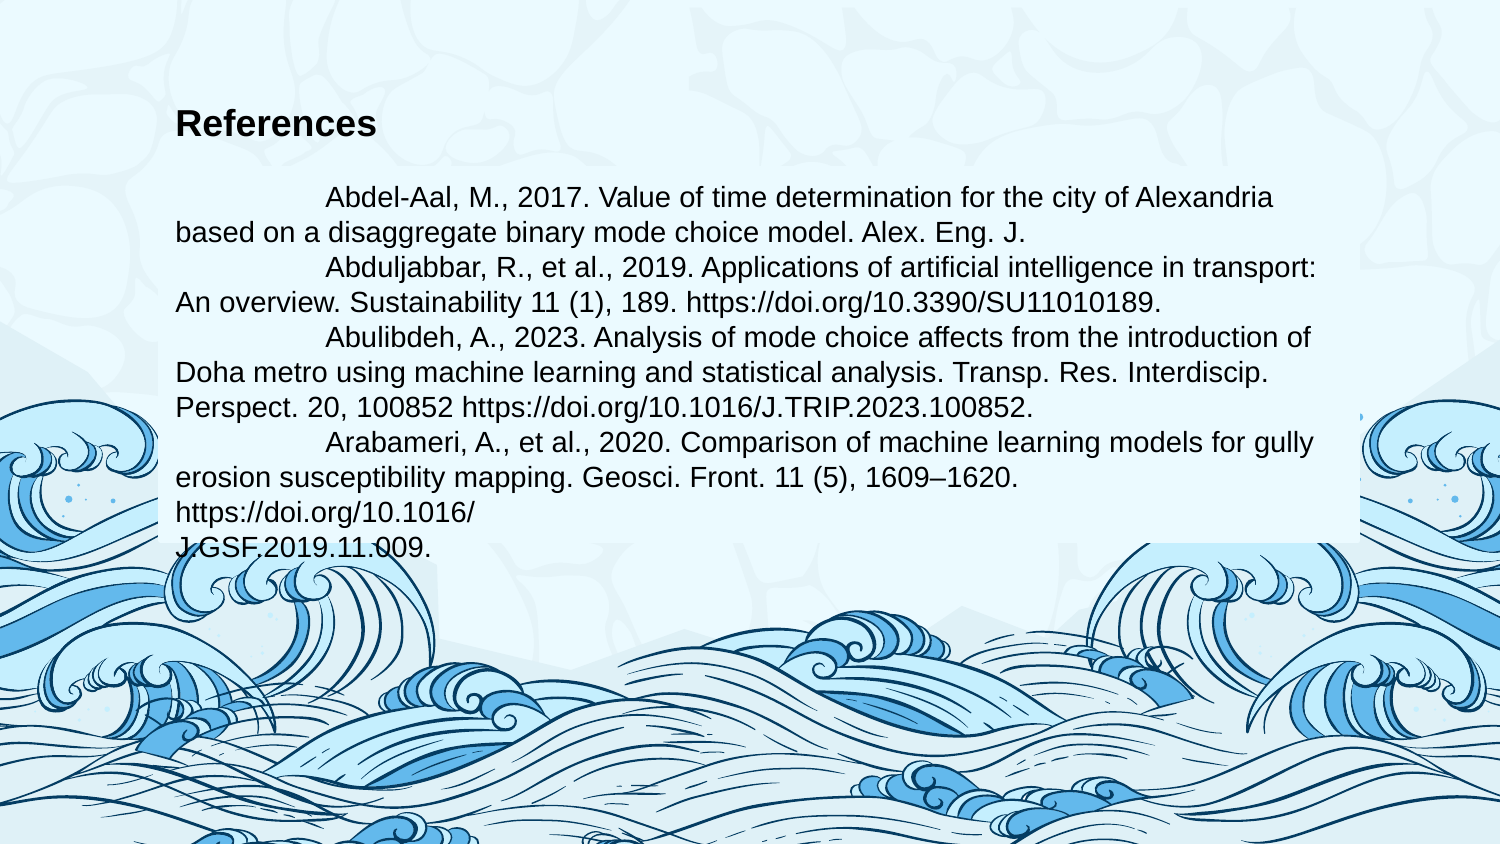

References

	Abdel-Aal, M., 2017. Value of time determination for the city of Alexandria based on a disaggregate binary mode choice model. Alex. Eng. J.
	Abduljabbar, R., et al., 2019. Applications of artificial intelligence in transport: An overview. Sustainability 11 (1), 189. https://doi.org/10.3390/SU11010189.
	Abulibdeh, A., 2023. Analysis of mode choice affects from the introduction of Doha metro using machine learning and statistical analysis. Transp. Res. Interdiscip.
Perspect. 20, 100852 https://doi.org/10.1016/J.TRIP.2023.100852.
	Arabameri, A., et al., 2020. Comparison of machine learning models for gully erosion susceptibility mapping. Geosci. Front. 11 (5), 1609–1620. https://doi.org/10.1016/
J.GSF.2019.11.009.